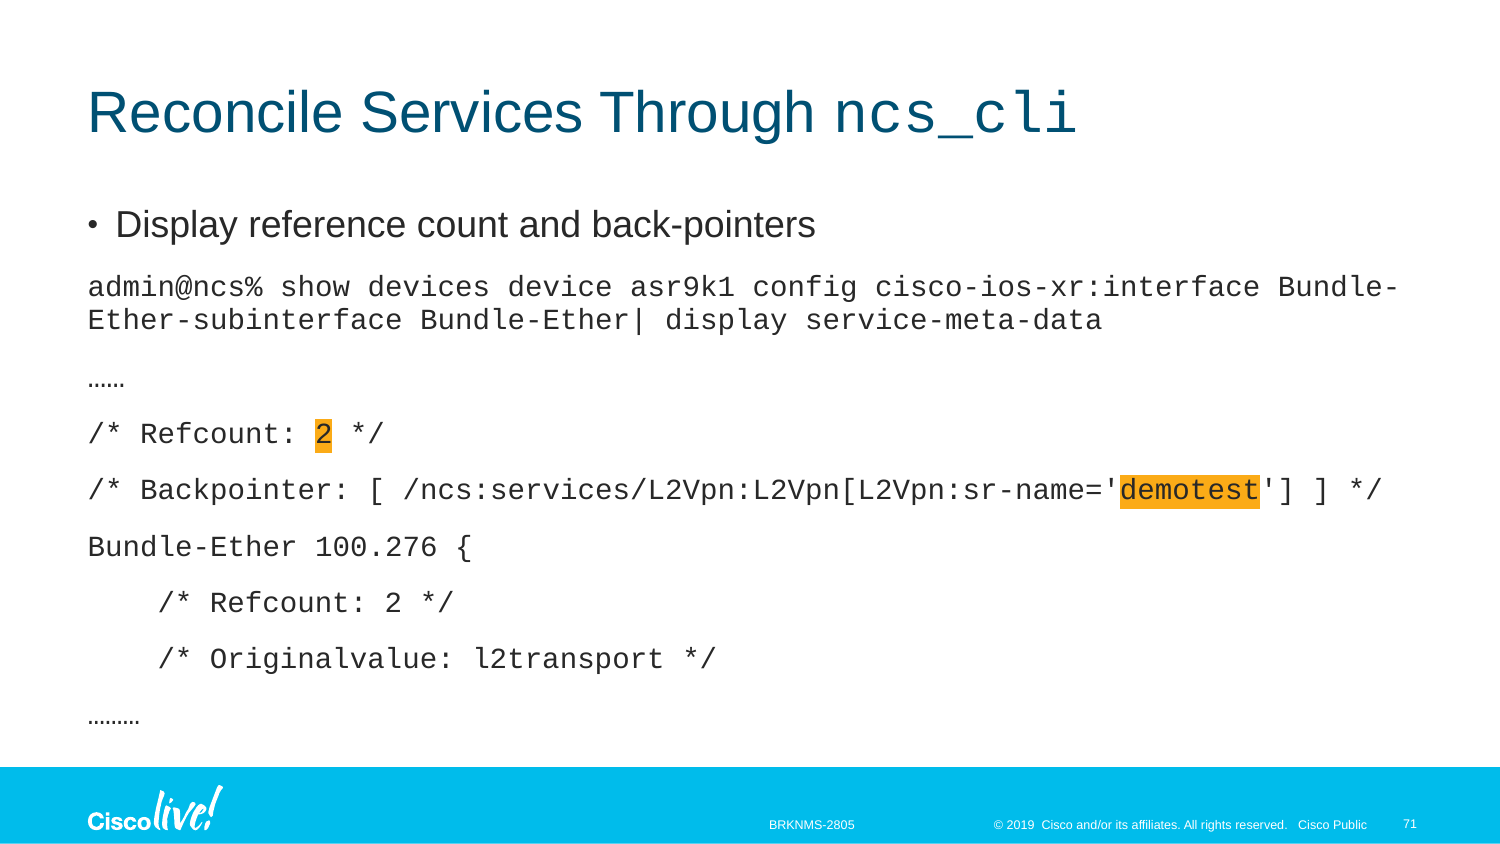

# Reconcile Services Through ncs_cli
Display reference count and back-pointers
admin@ncs% show devices device asr9k1 config cisco-ios-xr:interface Bundle-Ether-subinterface Bundle-Ether| display service-meta-data
……
/* Refcount: 2 */
/* Backpointer: [ /ncs:services/L2Vpn:L2Vpn[L2Vpn:sr-name='demotest'] ] */
Bundle-Ether 100.276 {
    /* Refcount: 2 */
    /* Originalvalue: l2transport */
………

71